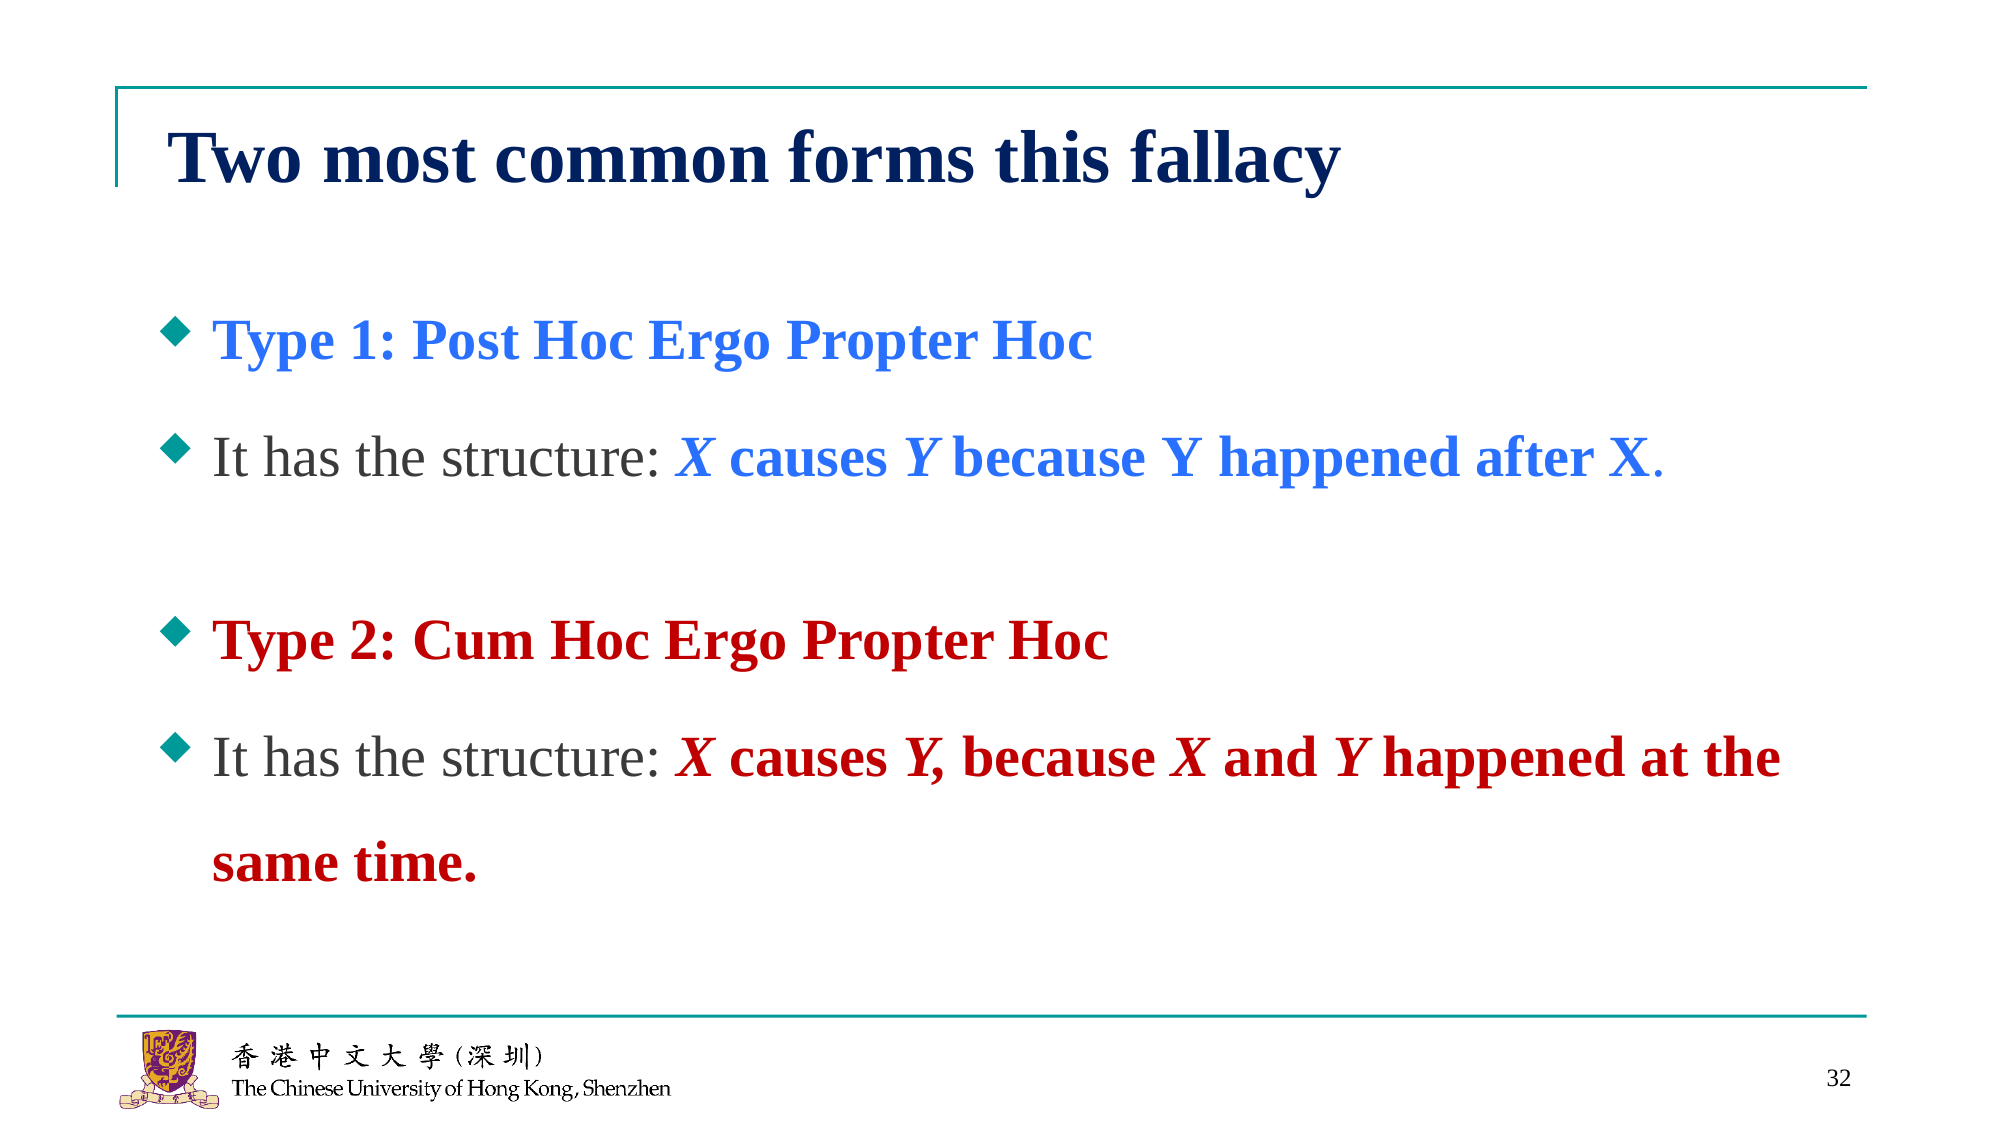

# Two most common forms this fallacy
Type 1: Post Hoc Ergo Propter Hoc
It has the structure: X causes Y because Y happened after X.

Type 2: Cum Hoc Ergo Propter Hoc
It has the structure: X causes Y, because X and Y happened at the same time.

32